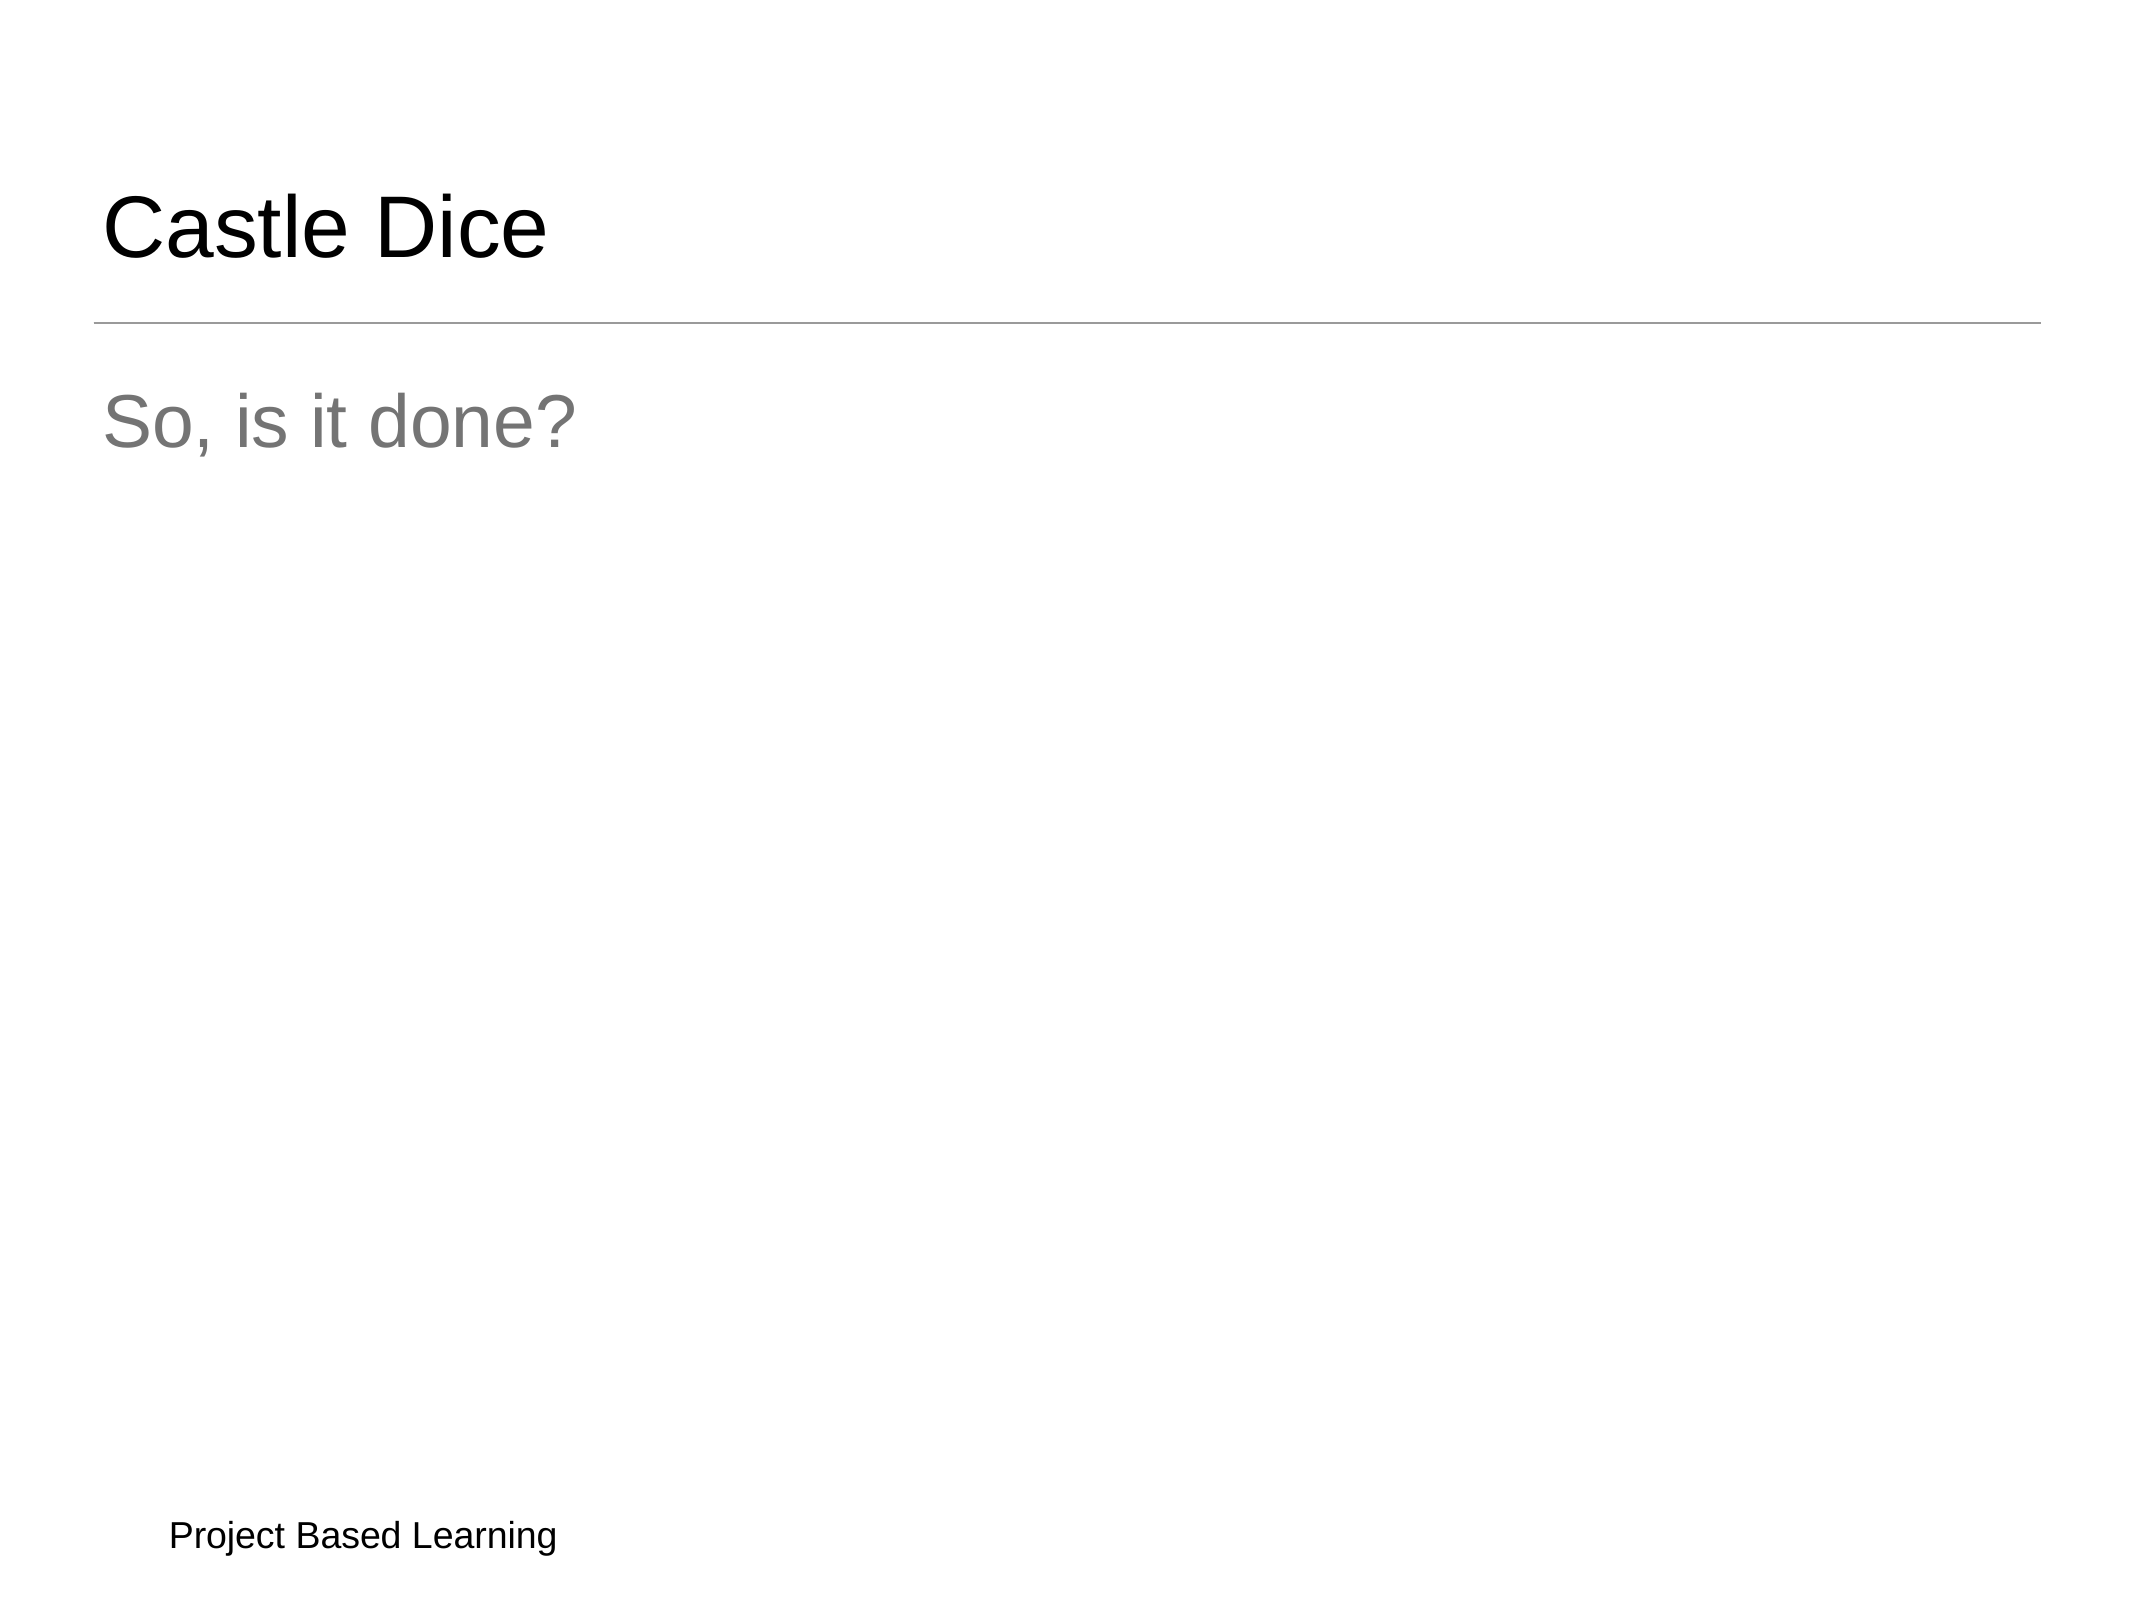

# Castle Dice

So, is it done?
Project Based Learning
39